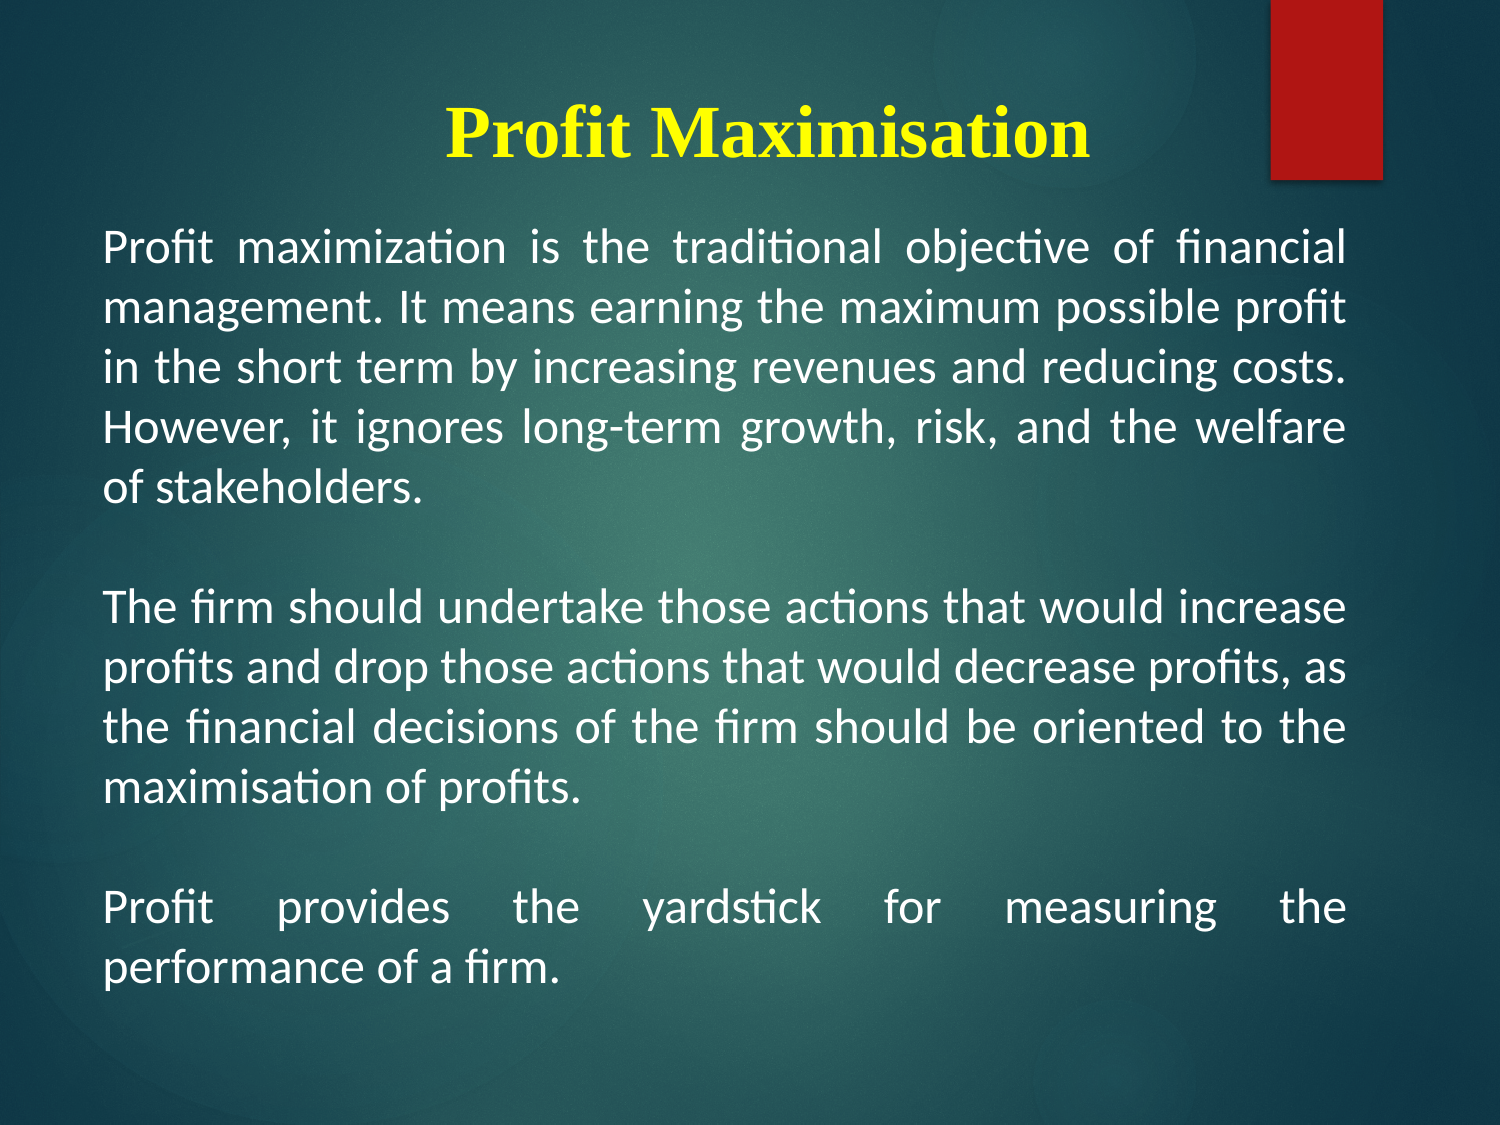

Profit Maximisation
Profit maximization is the traditional objective of financial management. It means earning the maximum possible profit in the short term by increasing revenues and reducing costs. However, it ignores long-term growth, risk, and the welfare of stakeholders.

The firm should undertake those actions that would increase profits and drop those actions that would decrease profits, as the financial decisions of the firm should be oriented to the maximisation of profits.

Profit provides the yardstick for measuring the performance of a firm.